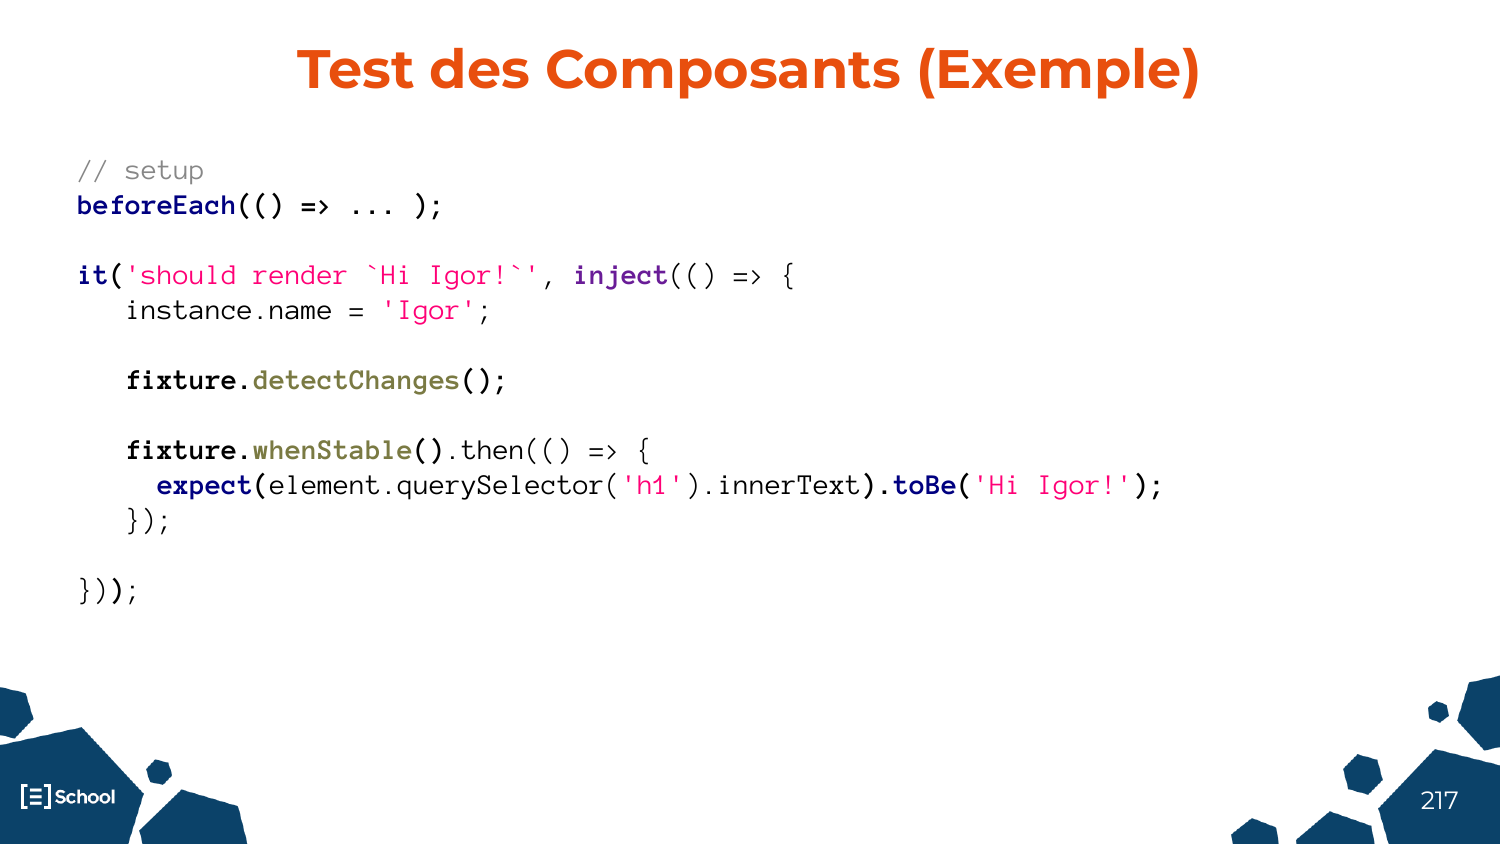

Test des Composants (Exemple)
// setup
beforeEach(() => ... );

it('should render `Hi Igor!`', inject(() => {
   instance.name = 'Igor';

   fixture.detectChanges();

   fixture.whenStable().then(() => {
     expect(element.querySelector('h1').innerText).toBe('Hi Igor!');
   });

}));

217